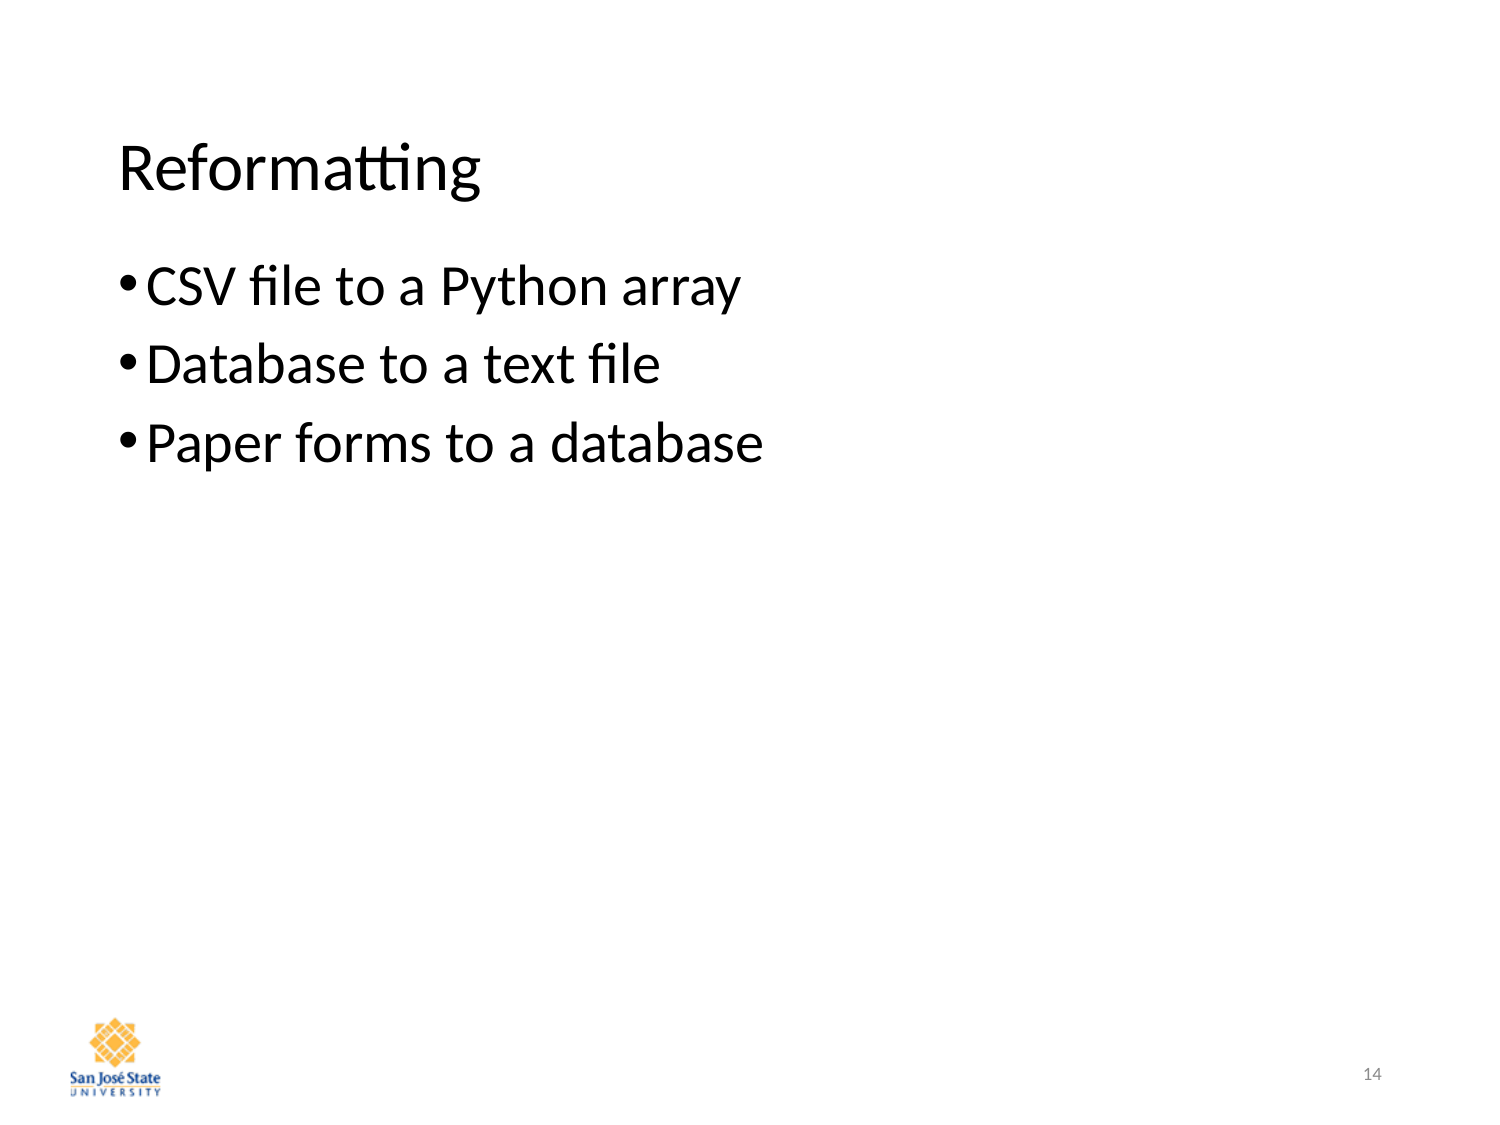

# Reformatting
CSV file to a Python array
Database to a text file
Paper forms to a database
14